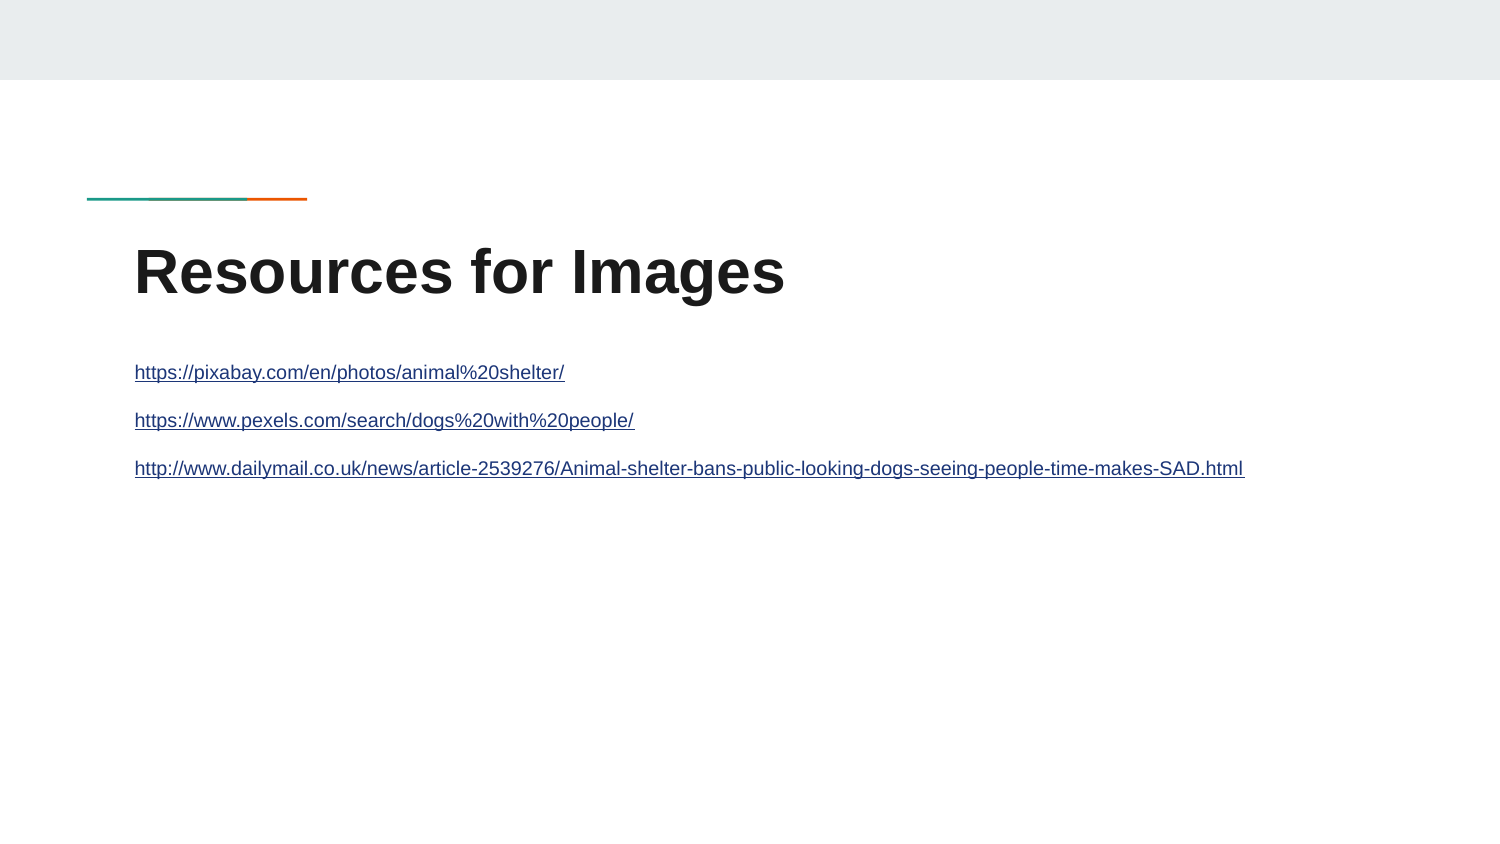

# Resources for Images
https://pixabay.com/en/photos/animal%20shelter/
https://www.pexels.com/search/dogs%20with%20people/
http://www.dailymail.co.uk/news/article-2539276/Animal-shelter-bans-public-looking-dogs-seeing-people-time-makes-SAD.html